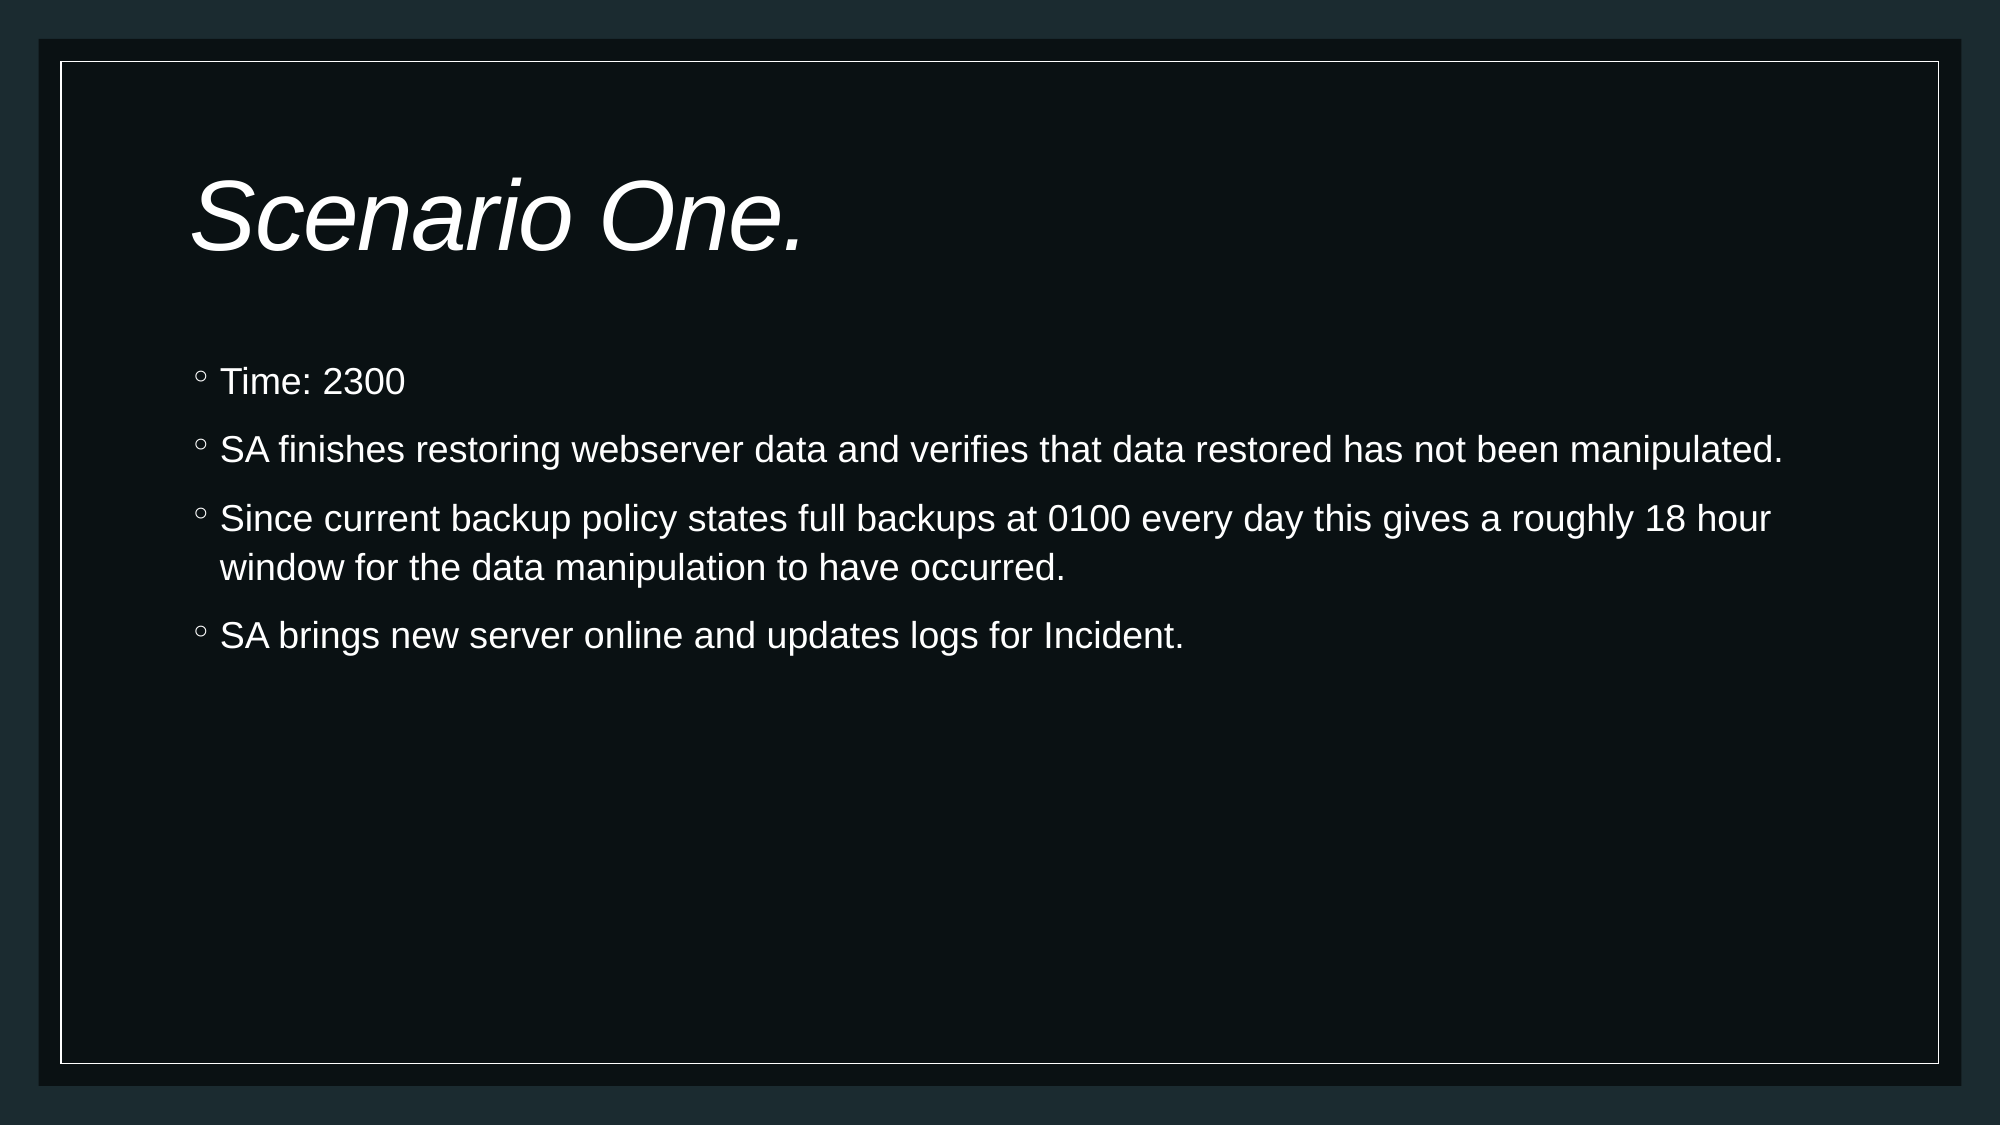

# Scenario One.
Time: 2300
SA finishes restoring webserver data and verifies that data restored has not been manipulated.
Since current backup policy states full backups at 0100 every day this gives a roughly 18 hour window for the data manipulation to have occurred.
SA brings new server online and updates logs for Incident.